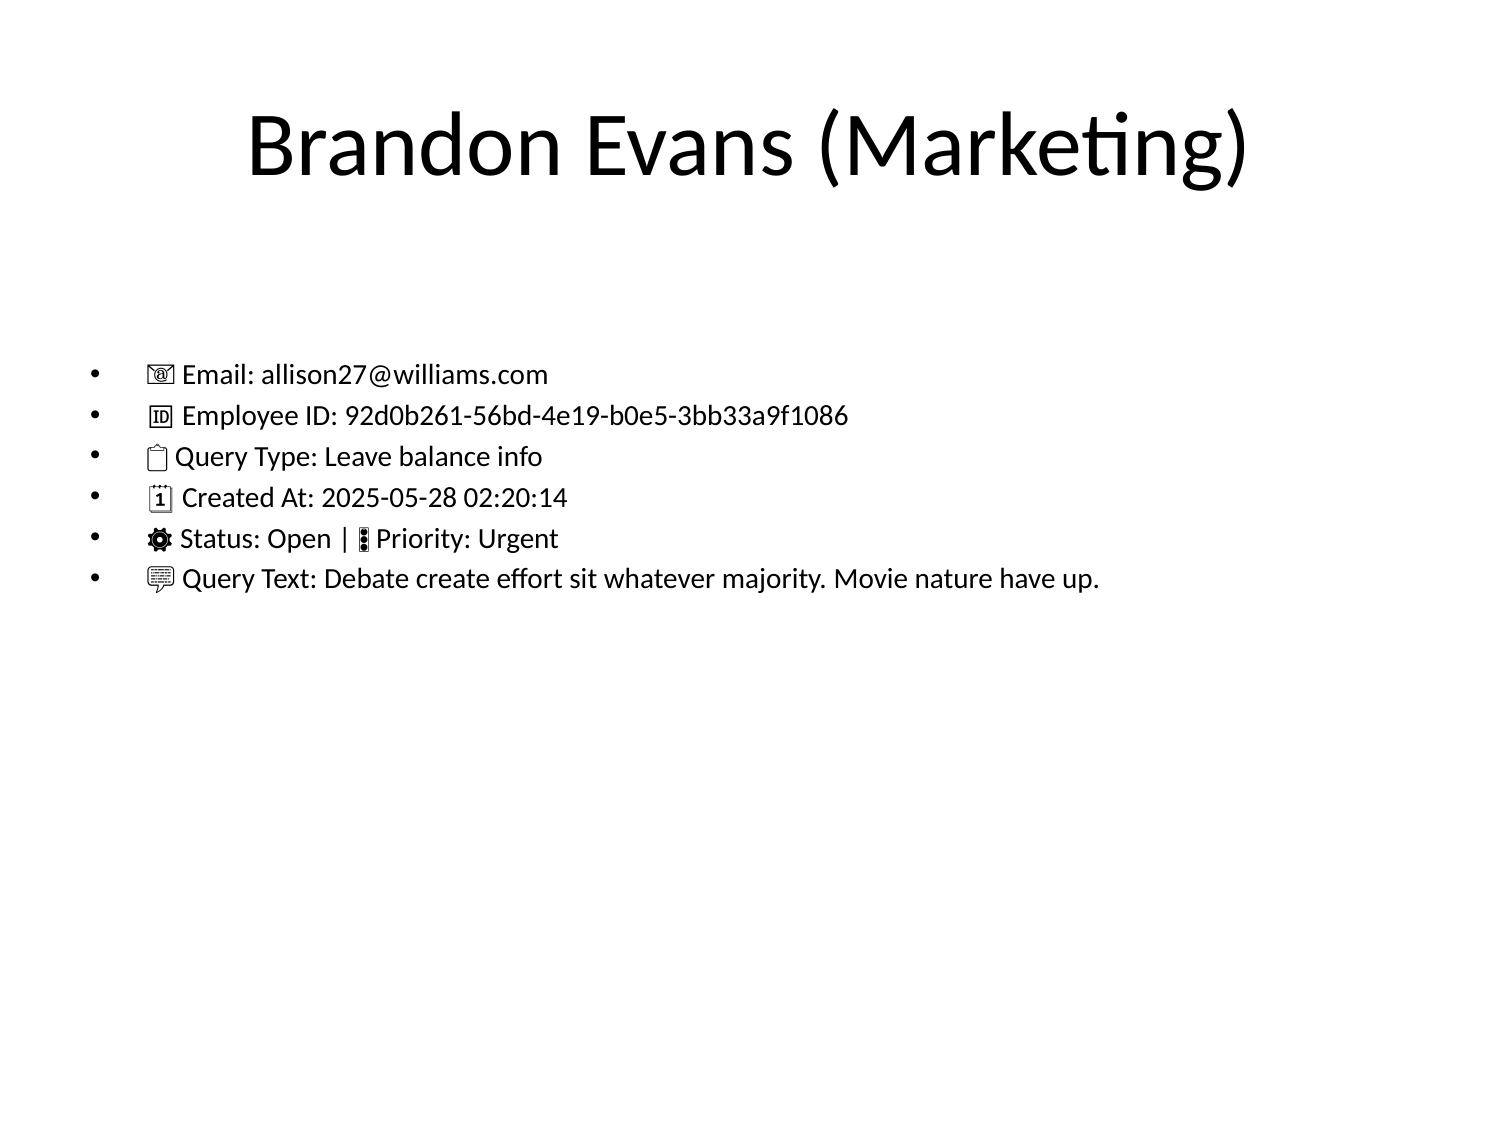

# Brandon Evans (Marketing)

📧 Email: allison27@williams.com
🆔 Employee ID: 92d0b261-56bd-4e19-b0e5-3bb33a9f1086
📋 Query Type: Leave balance info
🗓 Created At: 2025-05-28 02:20:14
⚙ Status: Open | 🚦 Priority: Urgent
💬 Query Text: Debate create effort sit whatever majority. Movie nature have up.